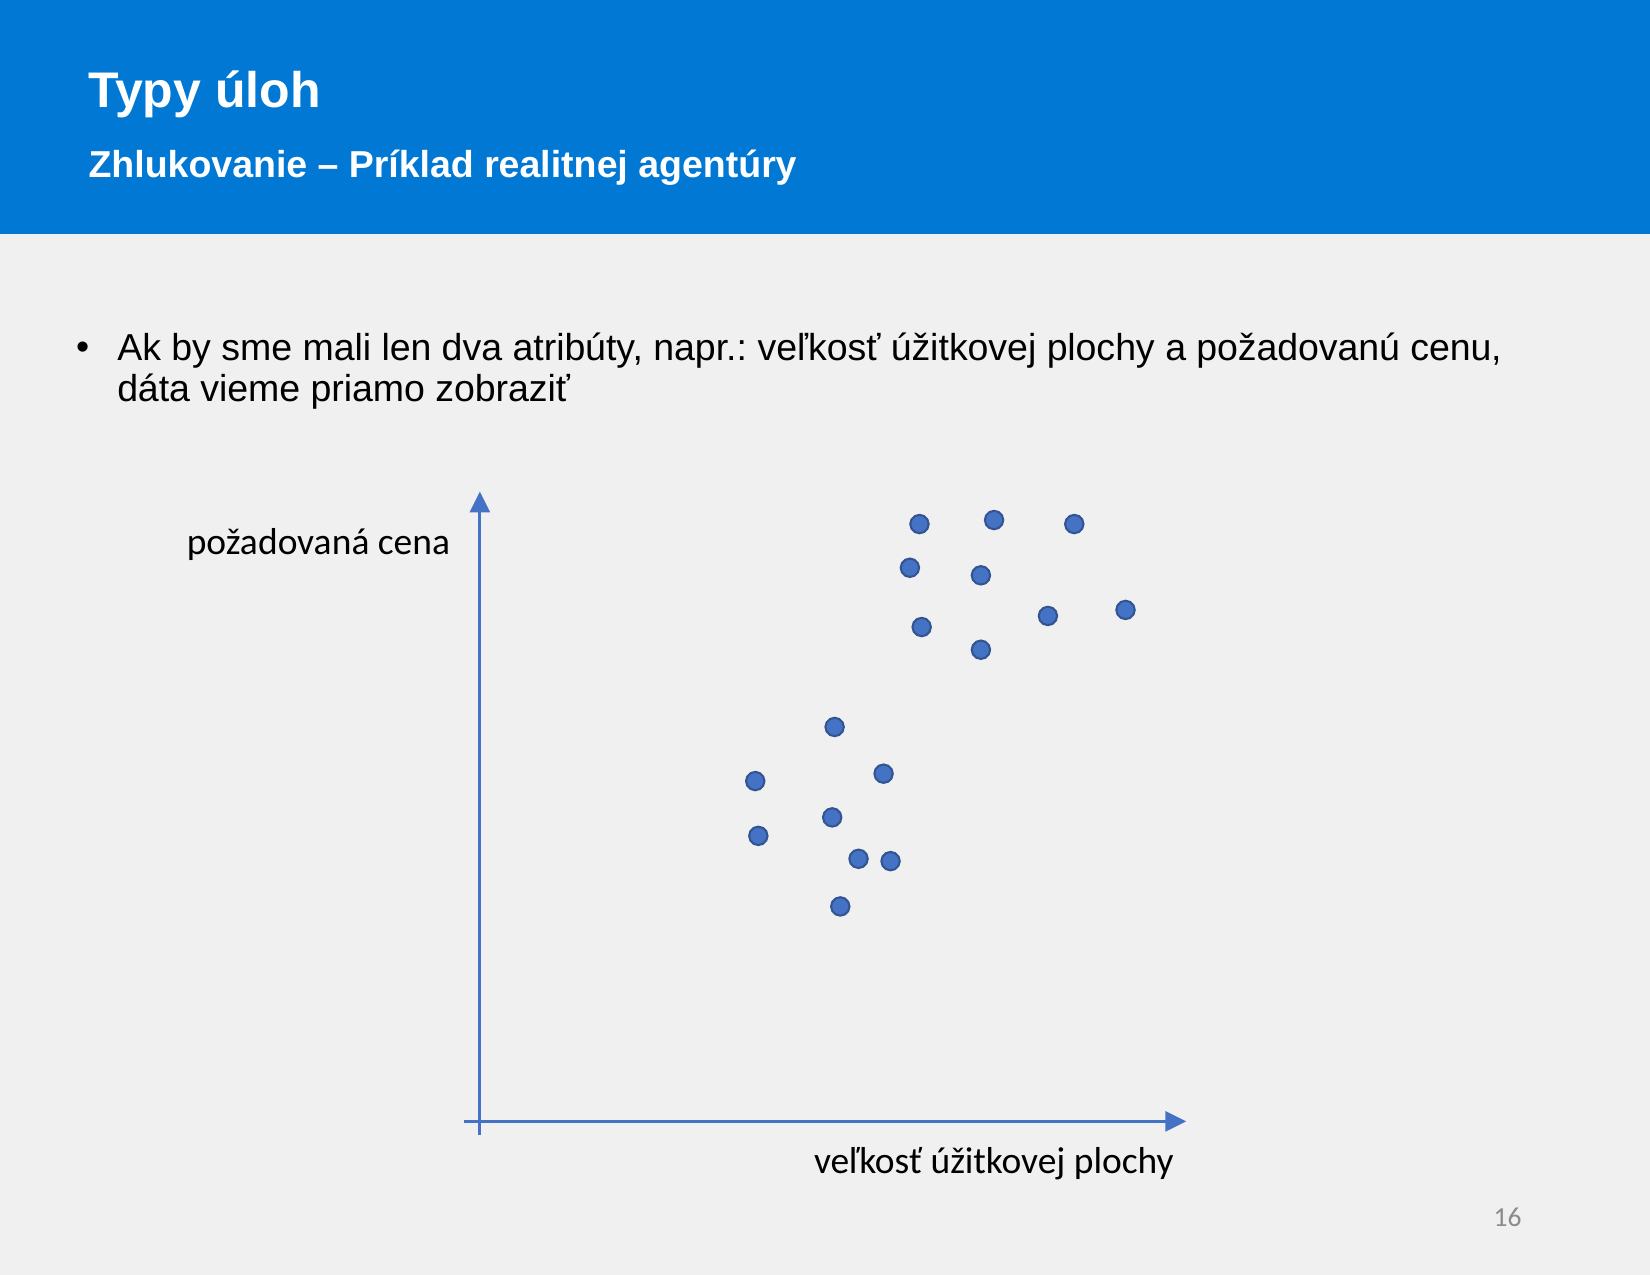

Typy úloh
Zhlukovanie – Príklad realitnej agentúry
Ak by sme mali len dva atribúty, napr.: veľkosť úžitkovej plochy a požadovanú cenu, dáta vieme priamo zobraziť
požadovaná cena

veľkosť úžitkovej plochy
16